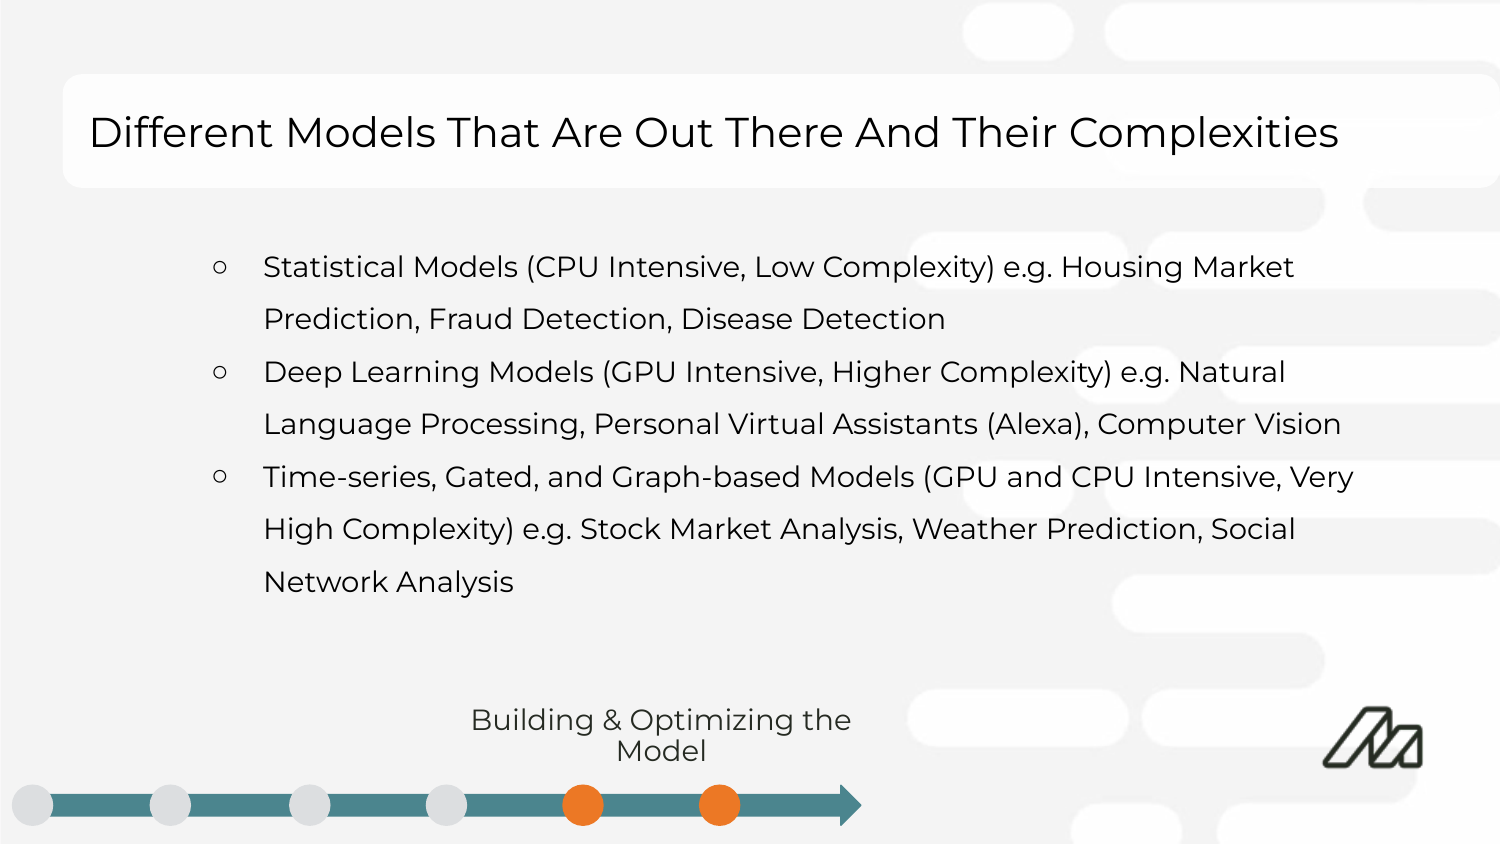

Different Models That Are Out There And Their Complexities
Statistical Models (CPU Intensive, Low Complexity) e.g. Housing Market Prediction, Fraud Detection, Disease Detection
Deep Learning Models (GPU Intensive, Higher Complexity) e.g. Natural Language Processing, Personal Virtual Assistants (Alexa), Computer Vision
Time-series, Gated, and Graph-based Models (GPU and CPU Intensive, Very High Complexity) e.g. Stock Market Analysis, Weather Prediction, Social Network Analysis
# Building & Optimizing the Model